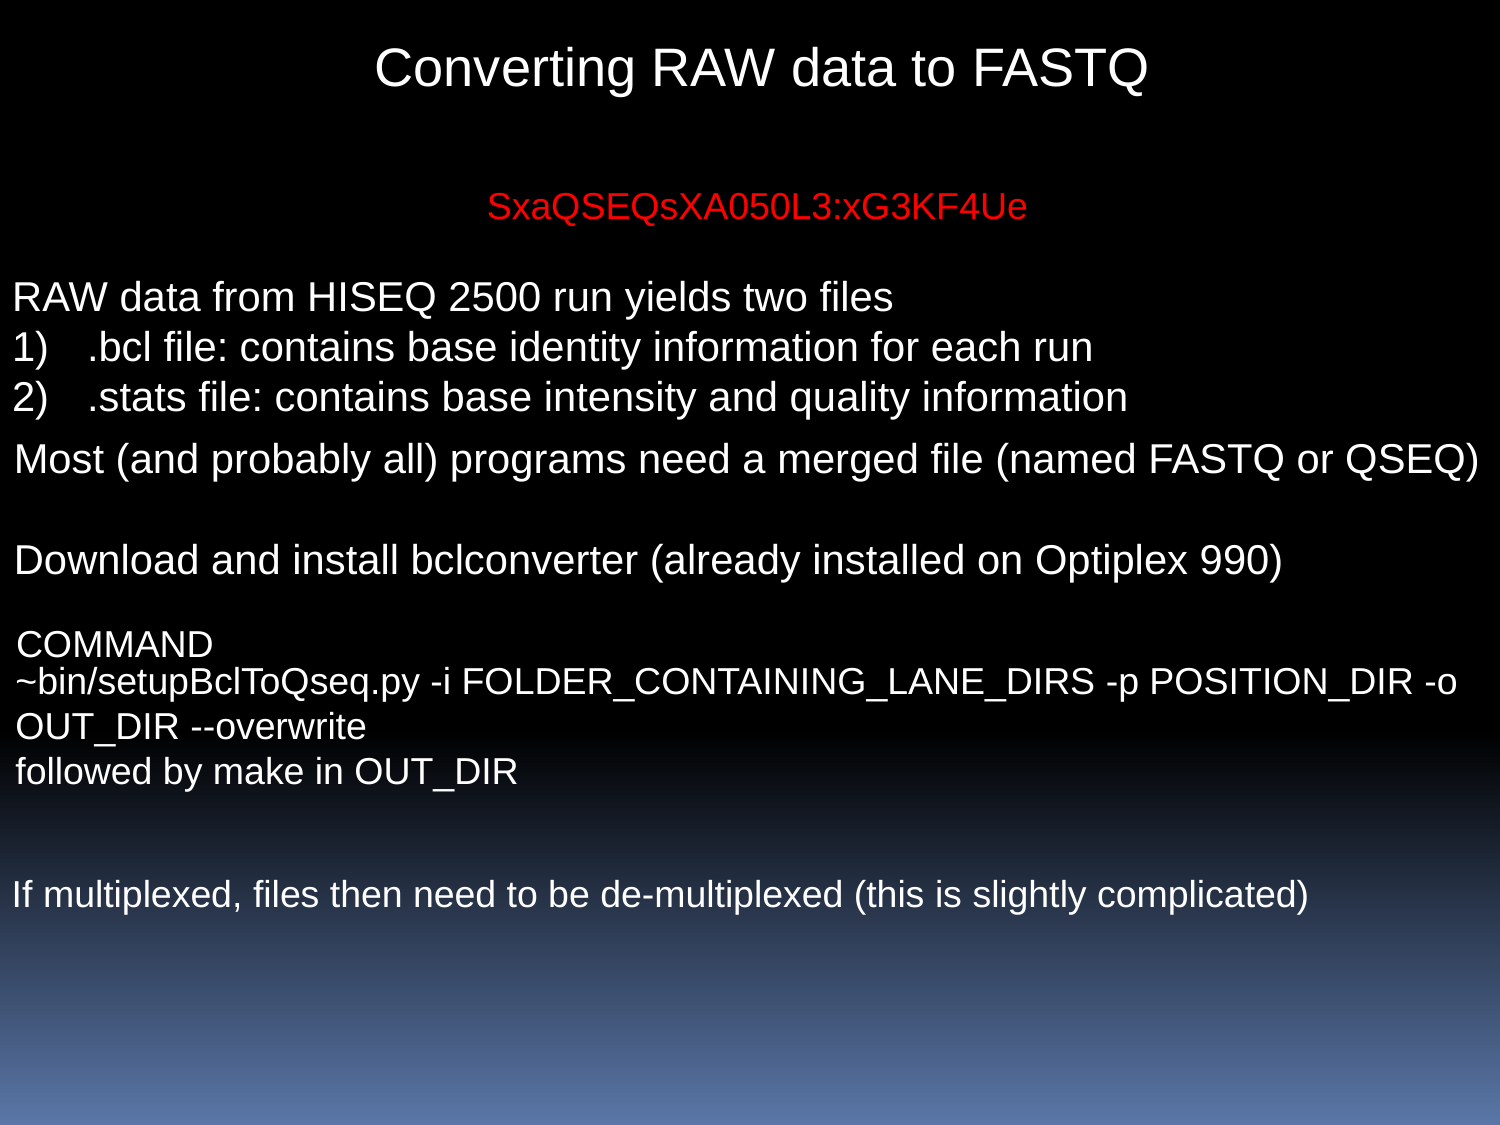

Converting RAW data to FASTQ
SxaQSEQsXA050L3:xG3KF4Ue
RAW data from HISEQ 2500 run yields two files
.bcl file: contains base identity information for each run
.stats file: contains base intensity and quality information

Most (and probably all) programs need a merged file (named FASTQ or QSEQ)

Download and install bclconverter (already installed on Optiplex 990)

COMMAND
~bin/setupBclToQseq.py -i FOLDER_CONTAINING_LANE_DIRS -p POSITION_DIR -o OUT_DIR --overwrite
followed by make in OUT_DIR
If multiplexed, files then need to be de-multiplexed (this is slightly complicated)